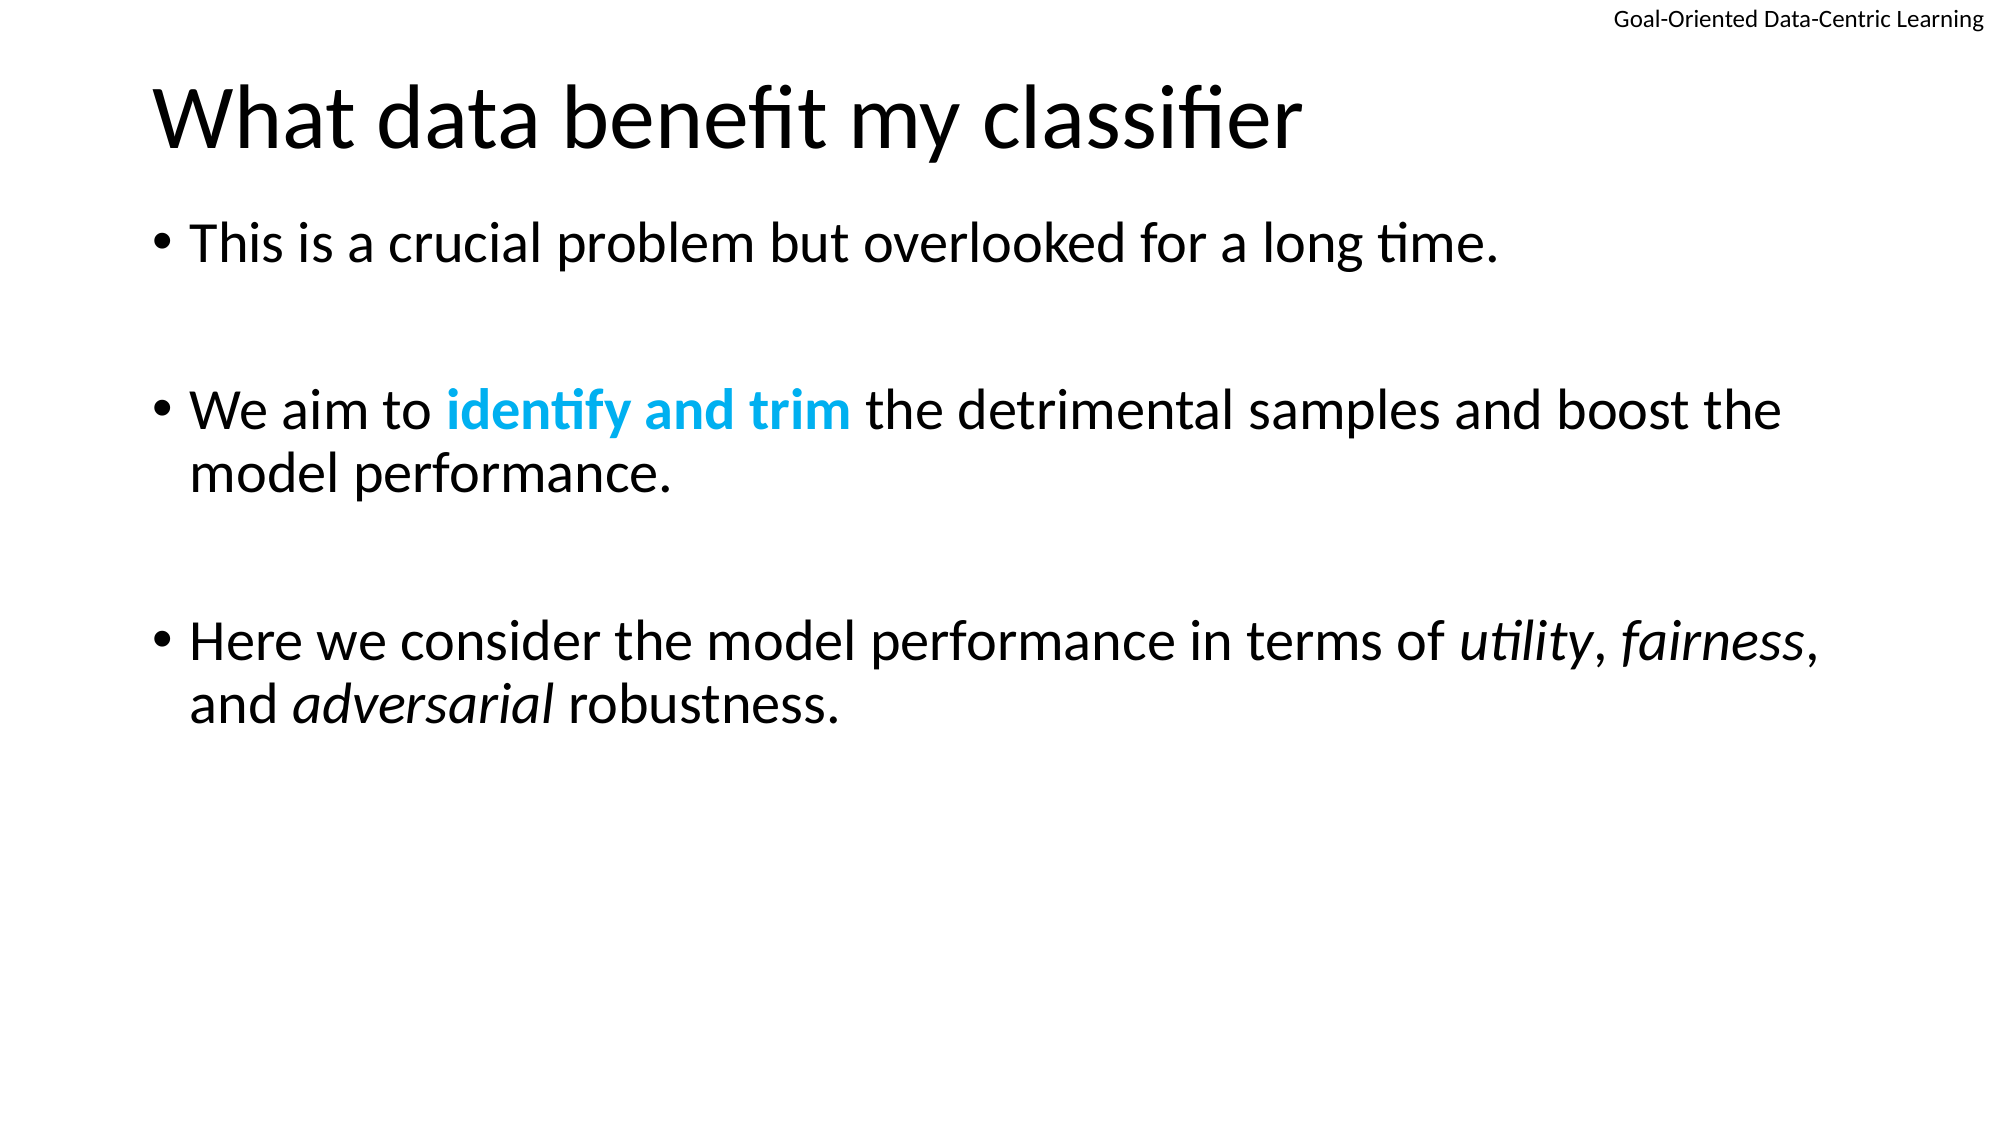

# What data benefit my classifier
This is a crucial problem but overlooked for a long time.

We aim to identify and trim the detrimental samples and boost the model performance.

Here we consider the model performance in terms of utility, fairness, and adversarial robustness.